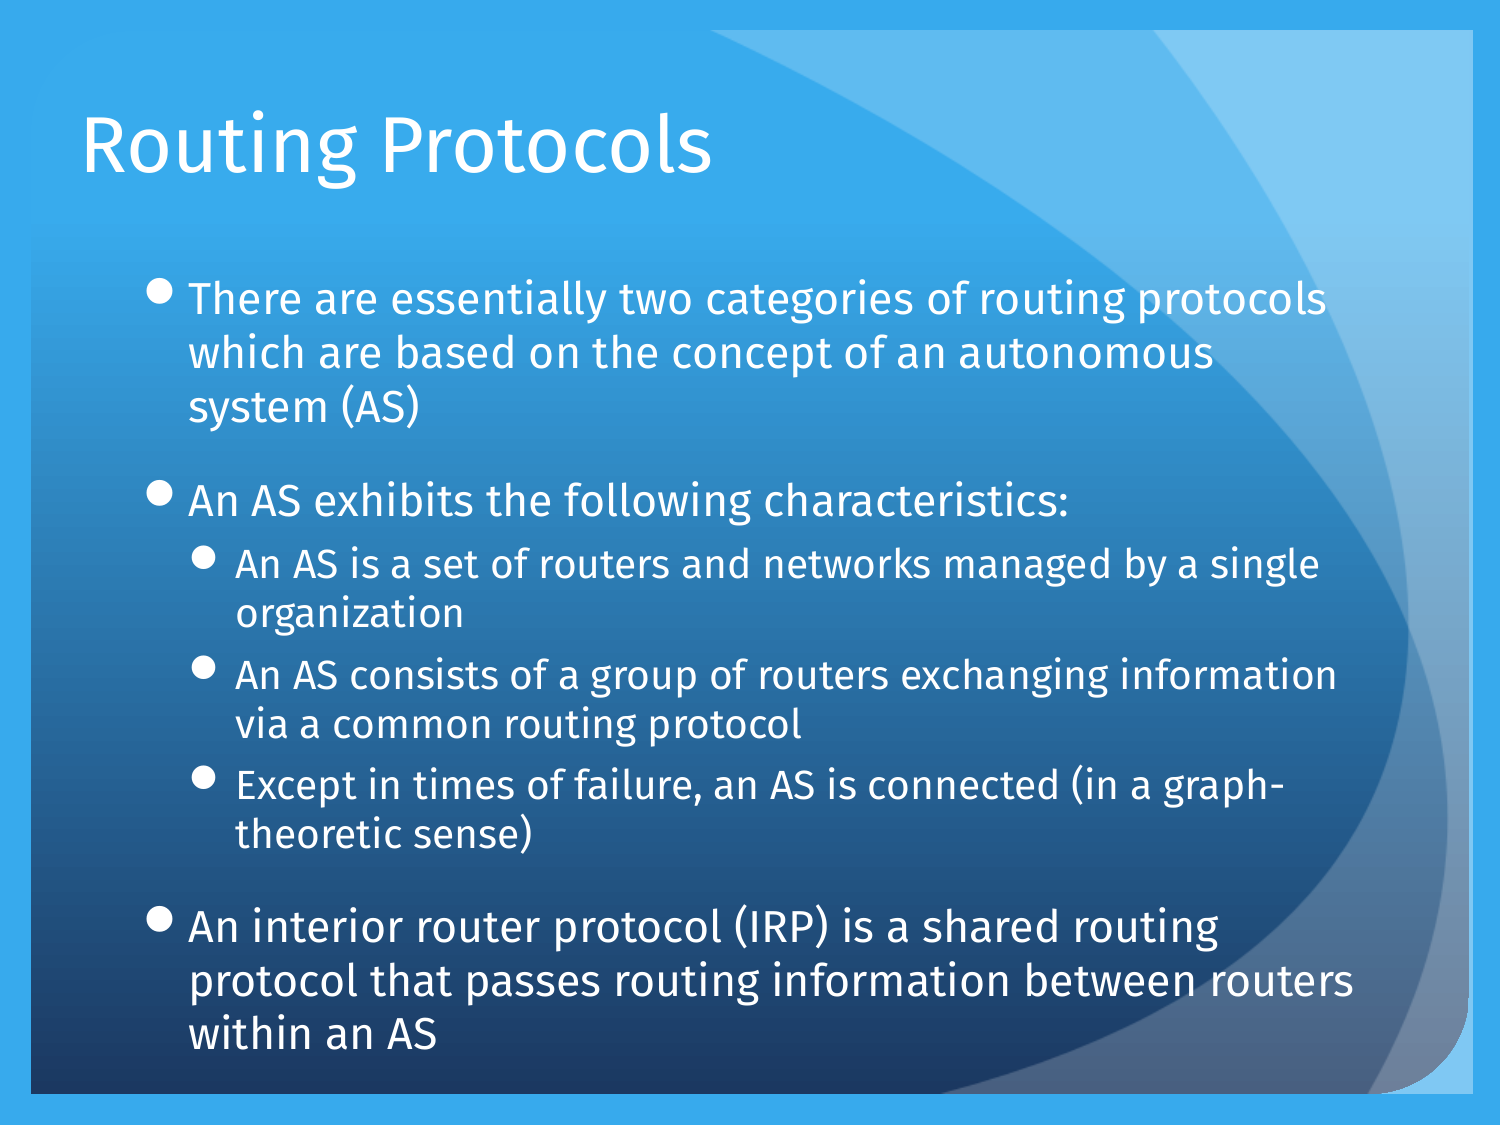

# Routing Protocols
There are essentially two categories of routing protocols which are based on the concept of an autonomous system (AS)
An AS exhibits the following characteristics:
An AS is a set of routers and networks managed by a single organization
An AS consists of a group of routers exchanging information via a common routing protocol
Except in times of failure, an AS is connected (in a graph-theoretic sense)
An interior router protocol (IRP) is a shared routing protocol that passes routing information between routers within an AS